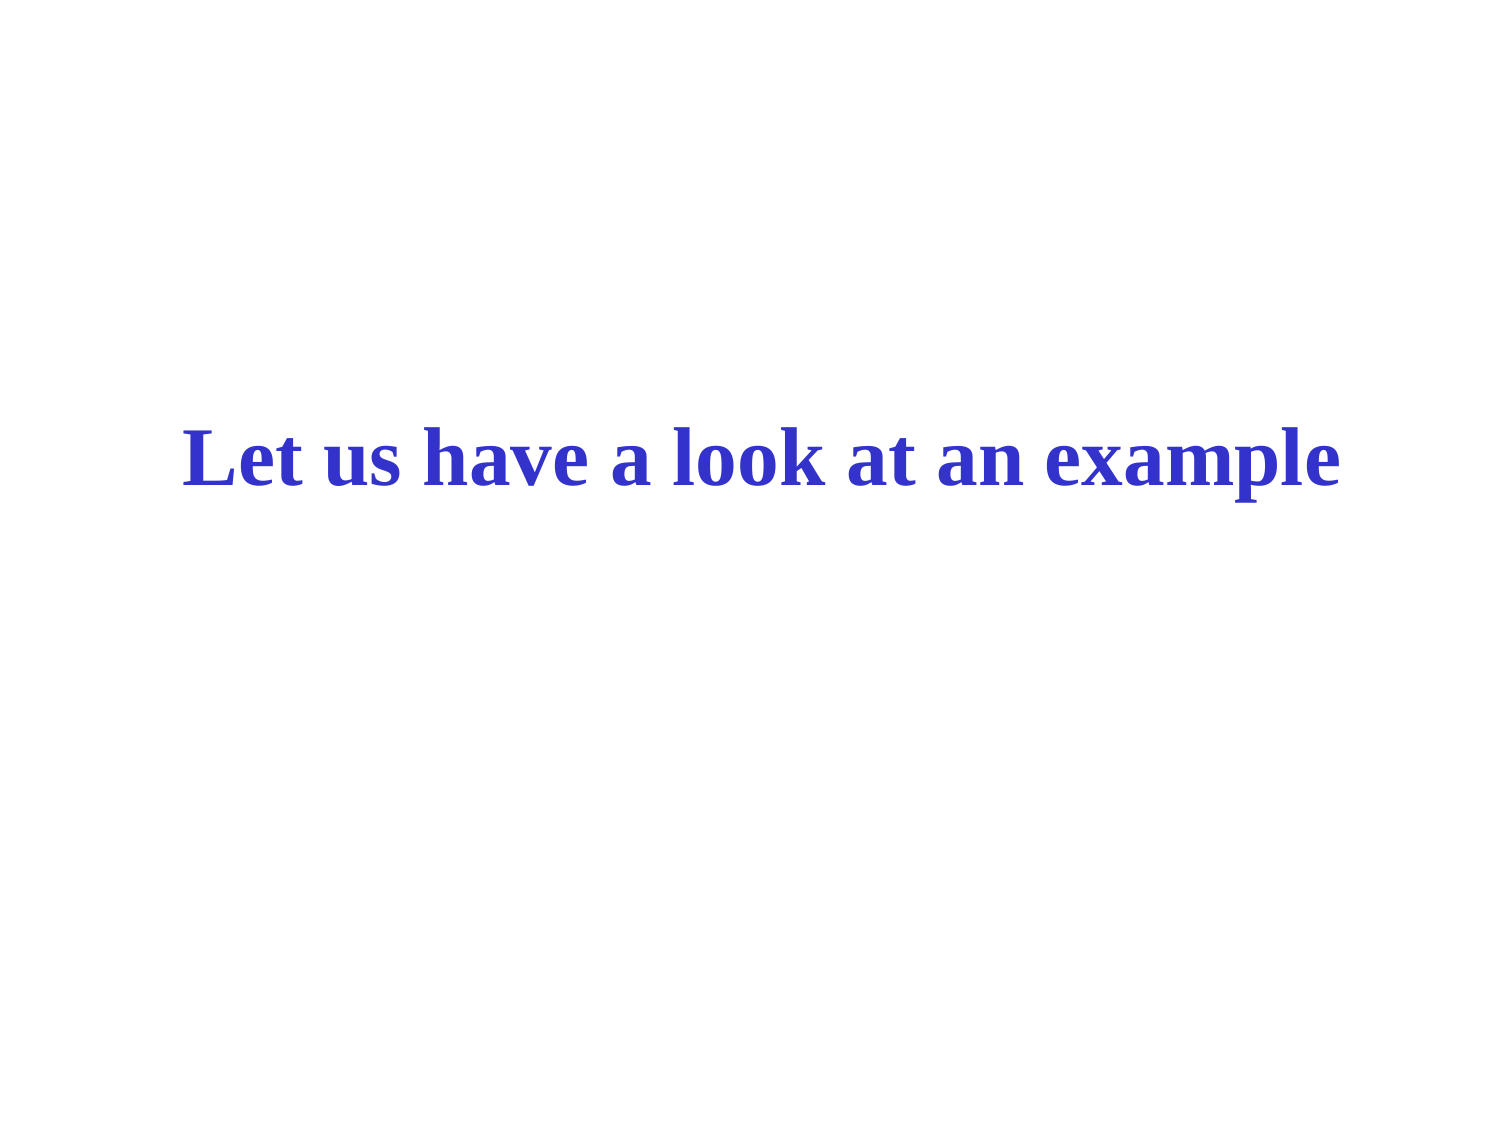

Let us have a look at an example
96